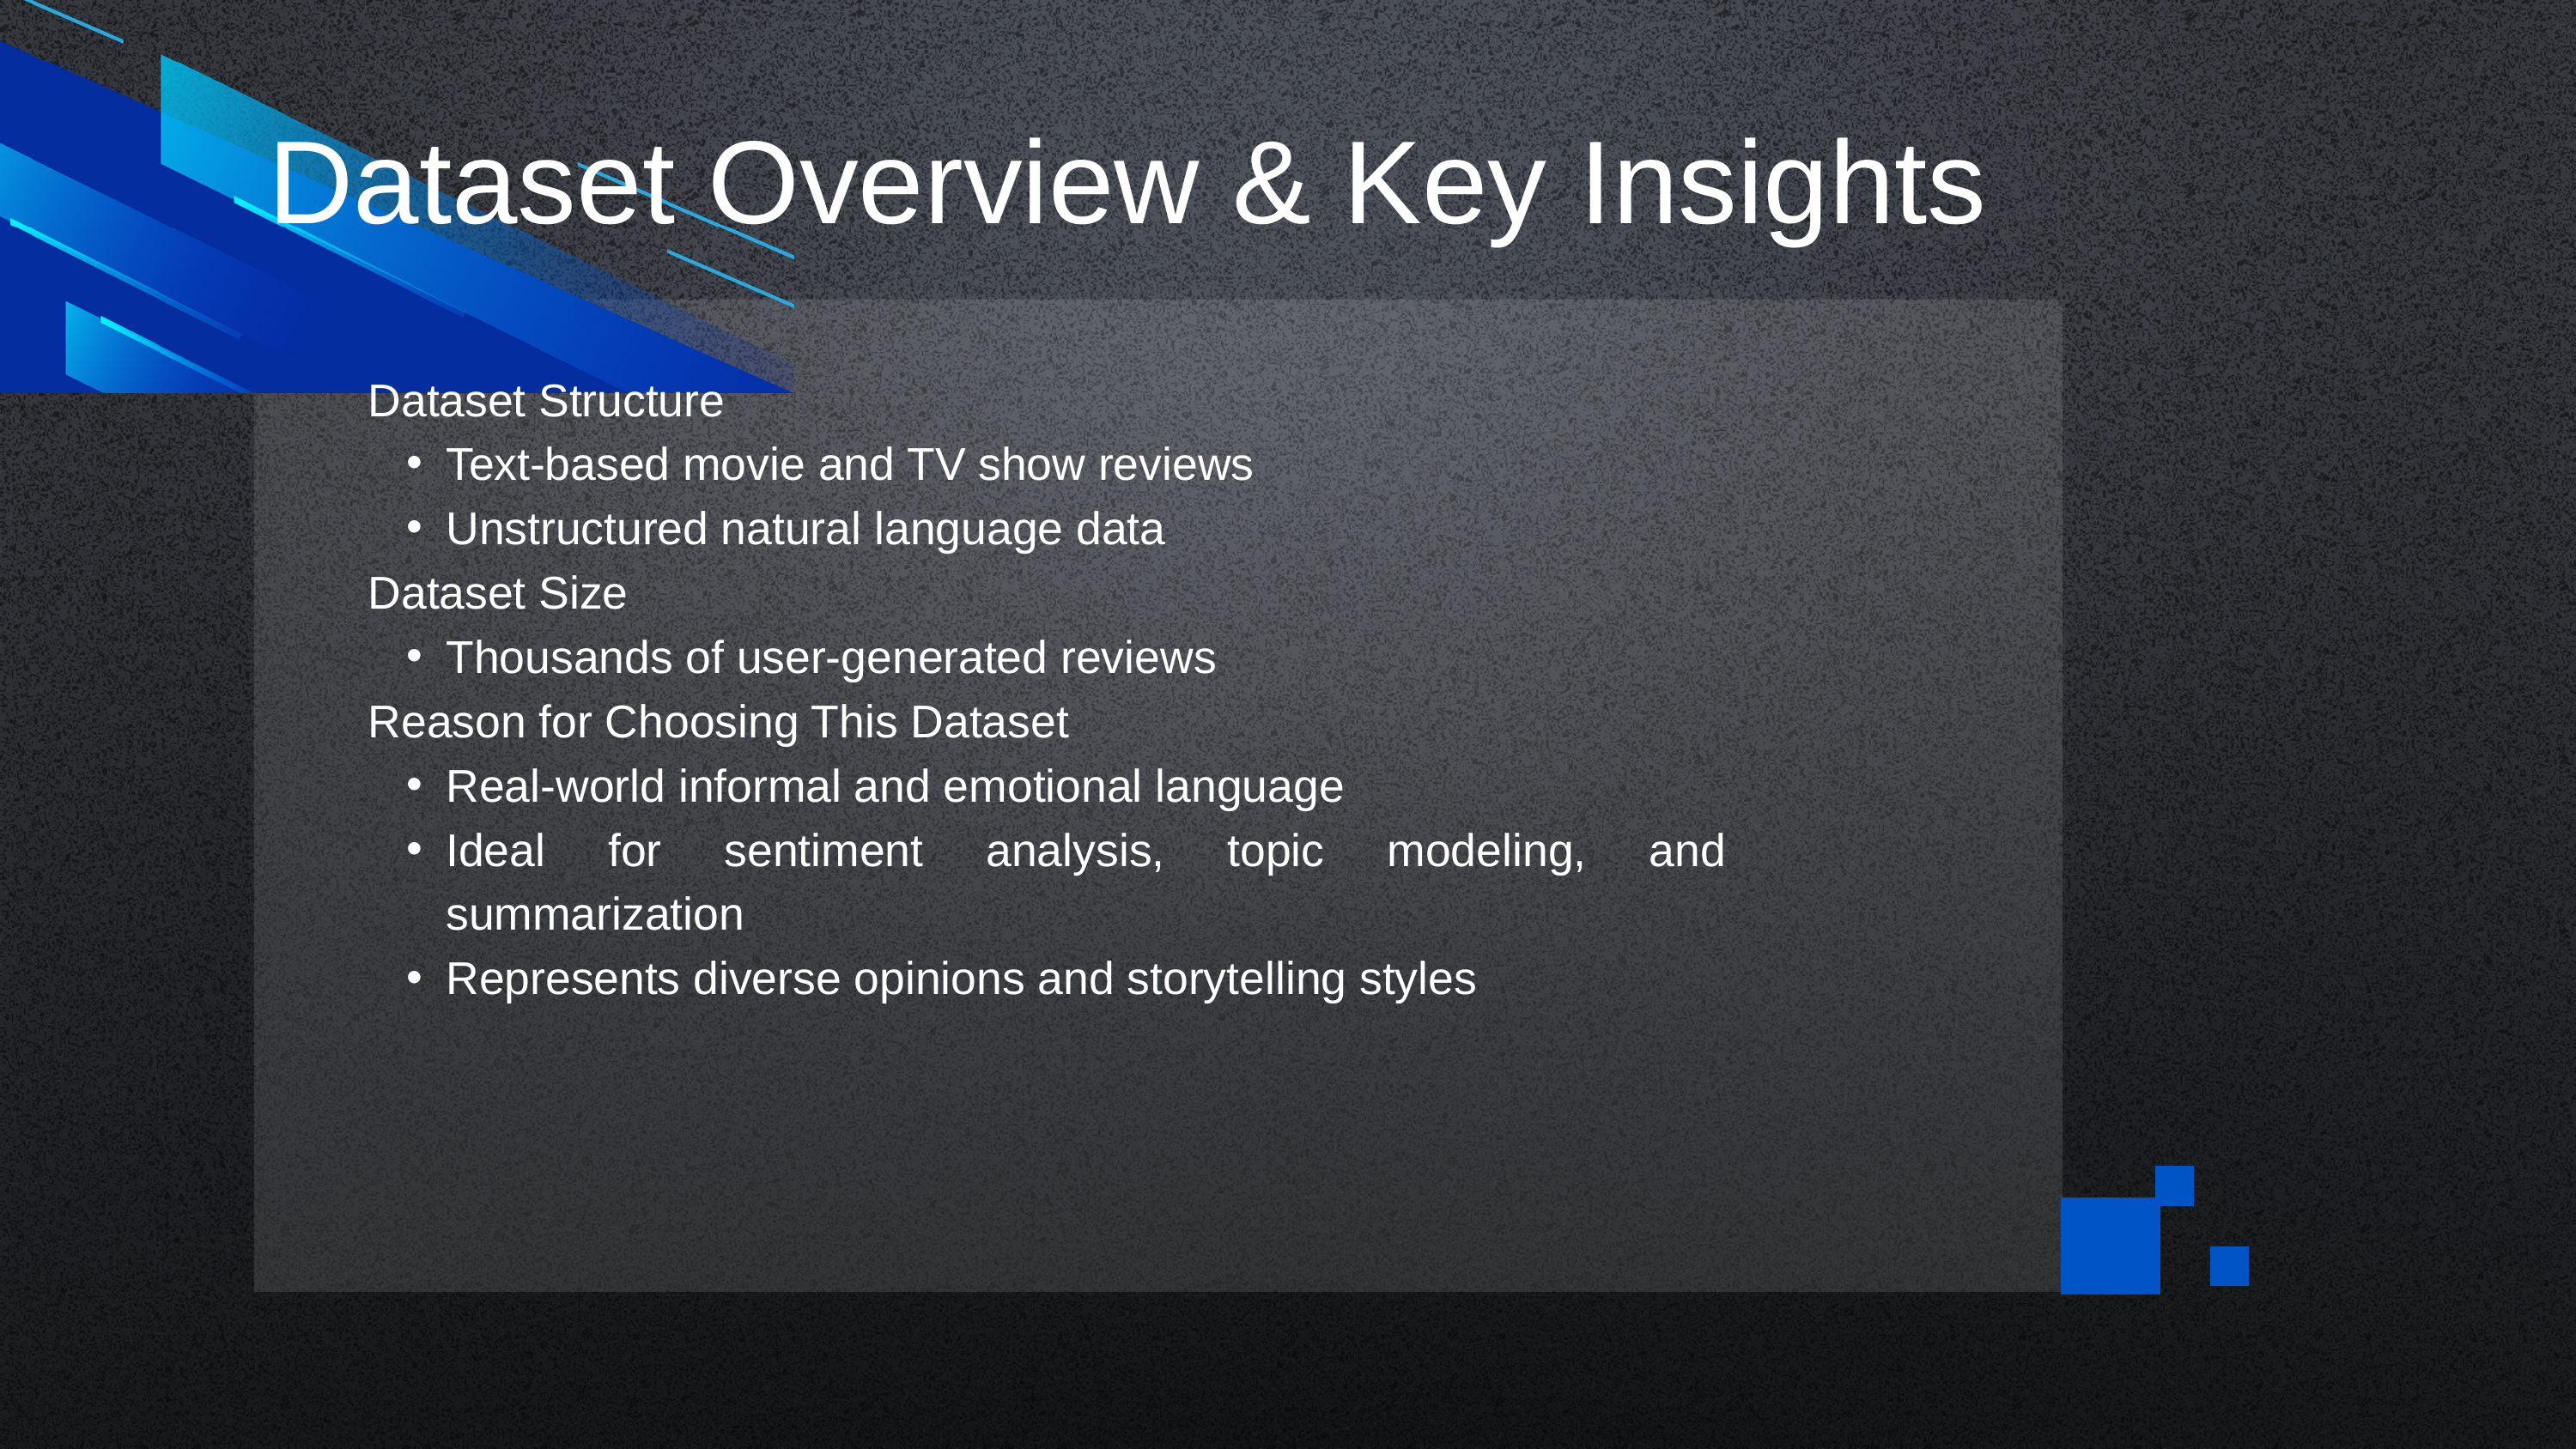

Dataset Overview & Key Insights

Dataset Structure
Text-based movie and TV show reviews
Unstructured natural language data
Dataset Size
Thousands of user-generated reviews
Reason for Choosing This Dataset
Real-world informal and emotional language
Ideal for sentiment analysis, topic modeling, and summarization
Represents diverse opinions and storytelling styles